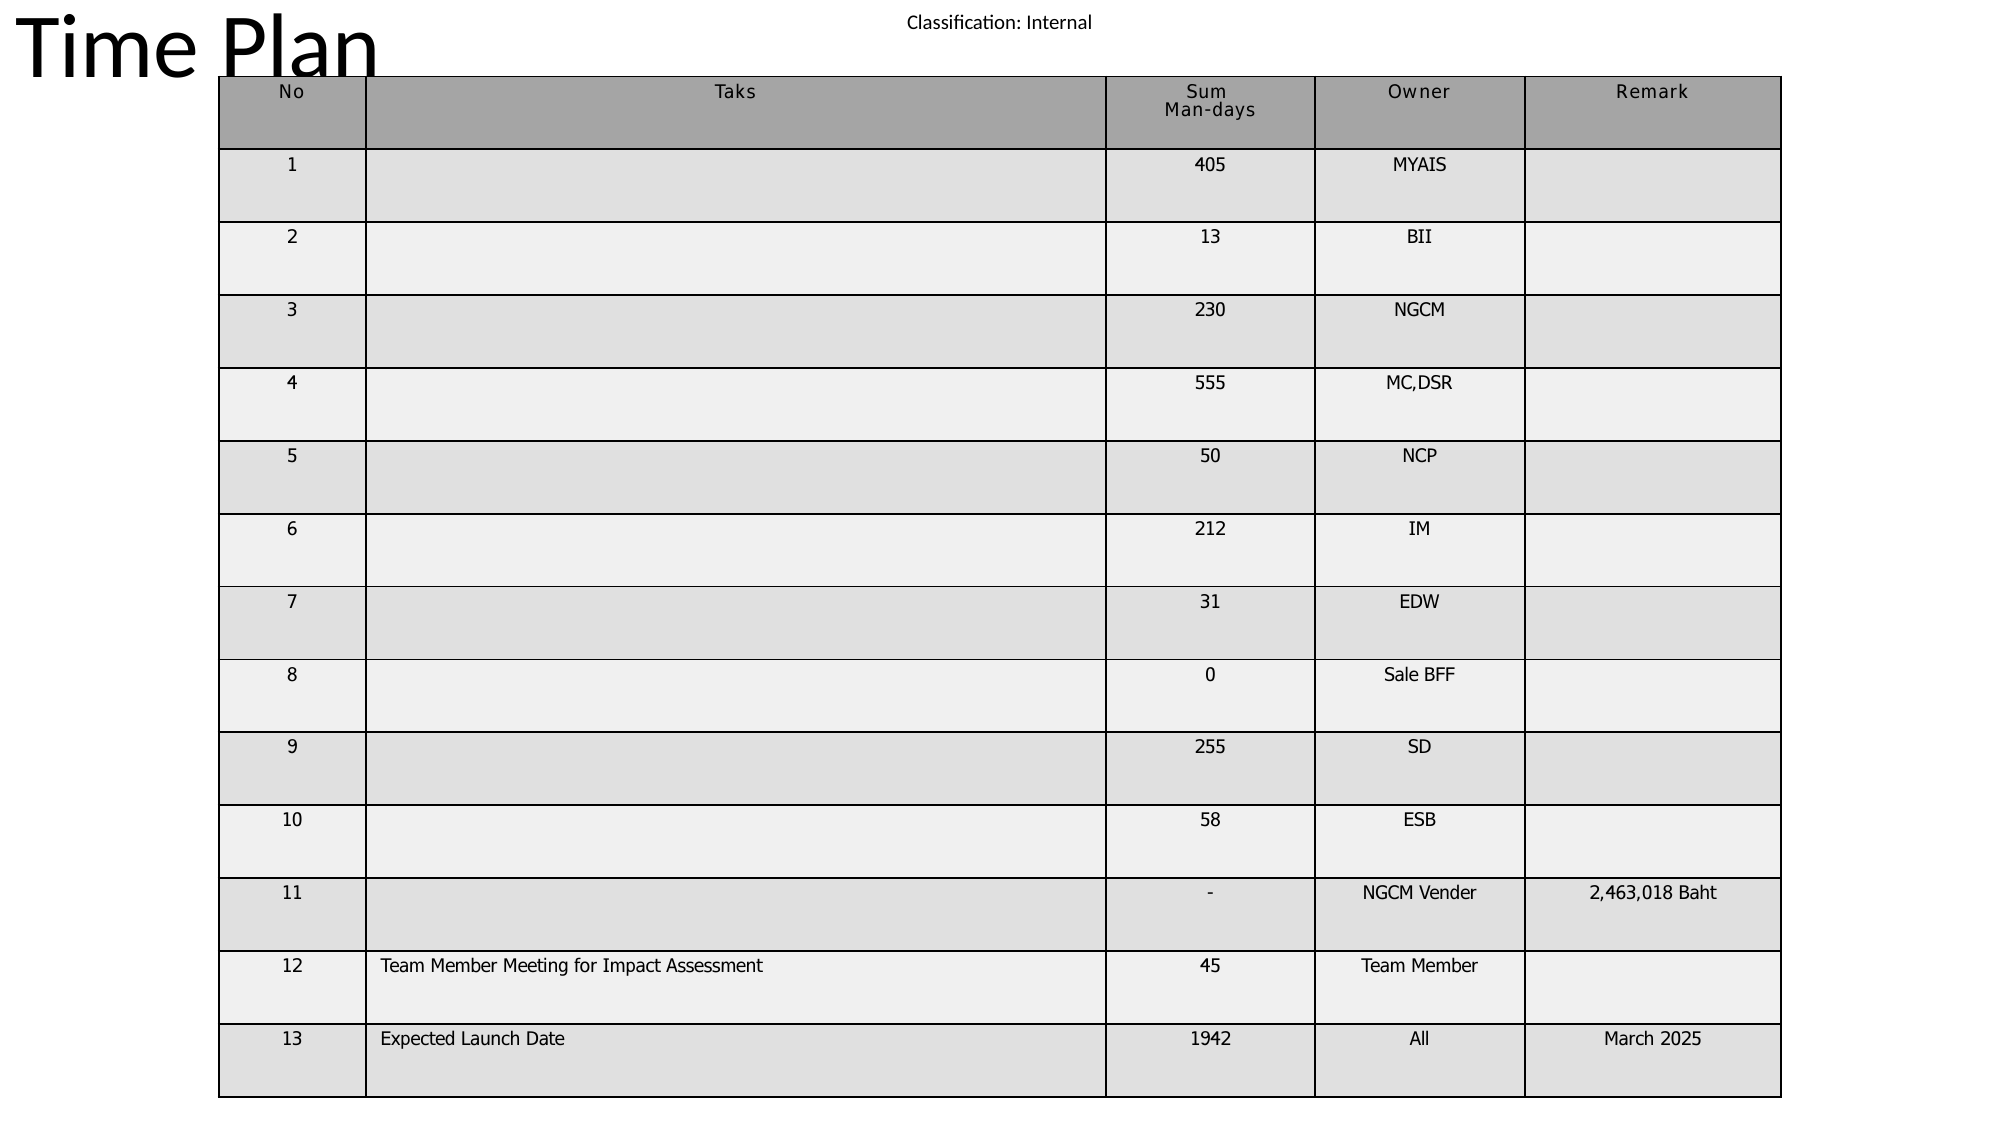

Time Plan
| No | Taks | Sum Man-days | Owner | Remark |
| --- | --- | --- | --- | --- |
| 1 |  | 405 | MYAIS |  |
| 2 |  | 13 | BII |  |
| 3 |  | 230 | NGCM |  |
| 4 |  | 555 | MC,DSR |  |
| 5 |  | 50 | NCP |  |
| 6 |  | 212 | IM |  |
| 7 |  | 31 | EDW |  |
| 8 |  | 0 | Sale BFF |  |
| 9 |  | 255 | SD |  |
| 10 |  | 58 | ESB |  |
| 11 |  | - | NGCM Vender | 2,463,018 Baht |
| 12 | Team Member Meeting for Impact Assessment | 45 | Team Member |  |
| 13 | Expected Launch Date | 1942 | All | March 2025 |